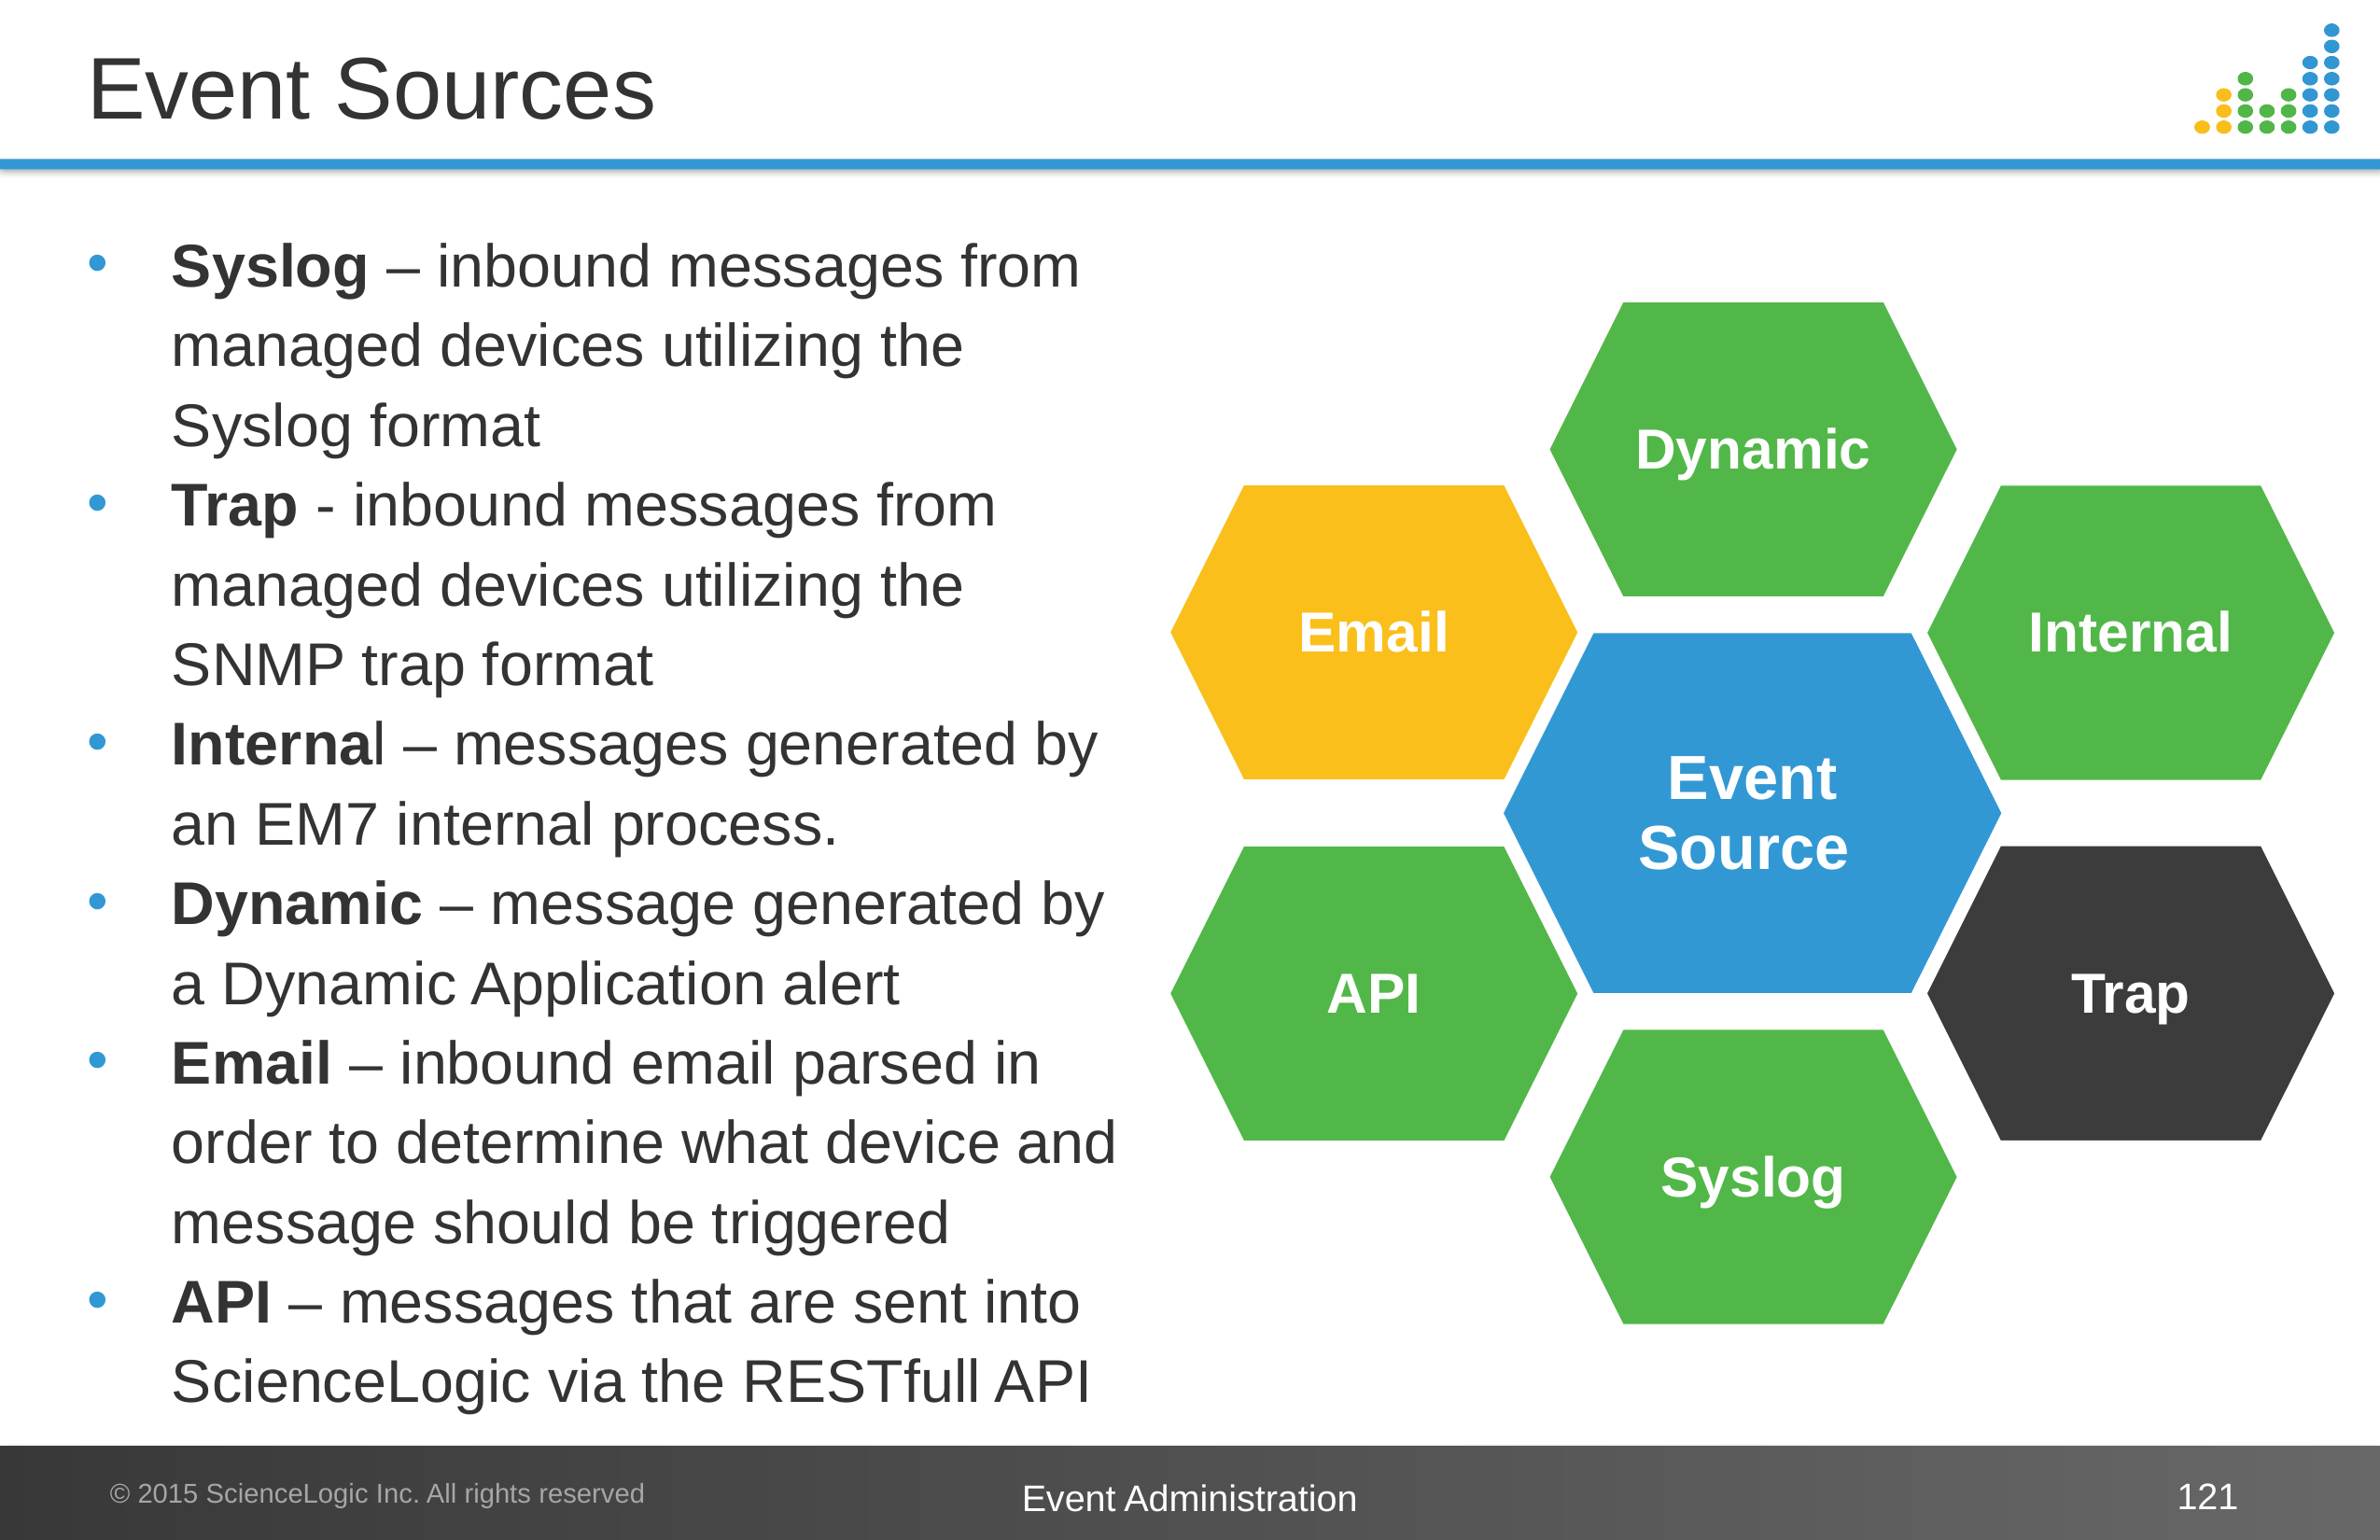

# Event Sources
Syslog – inbound messages from managed devices utilizing the Syslog format
Trap - inbound messages from managed devices utilizing the SNMP trap format
Internal – messages generated by an EM7 internal process.
Dynamic – message generated by a Dynamic Application alert
Email – inbound email parsed in order to determine what device and message should be triggered
API – messages that are sent into ScienceLogic via the RESTfull API

Event Source
Dynamic
Internal
Trap
Syslog
API
Email
Event Administration
121